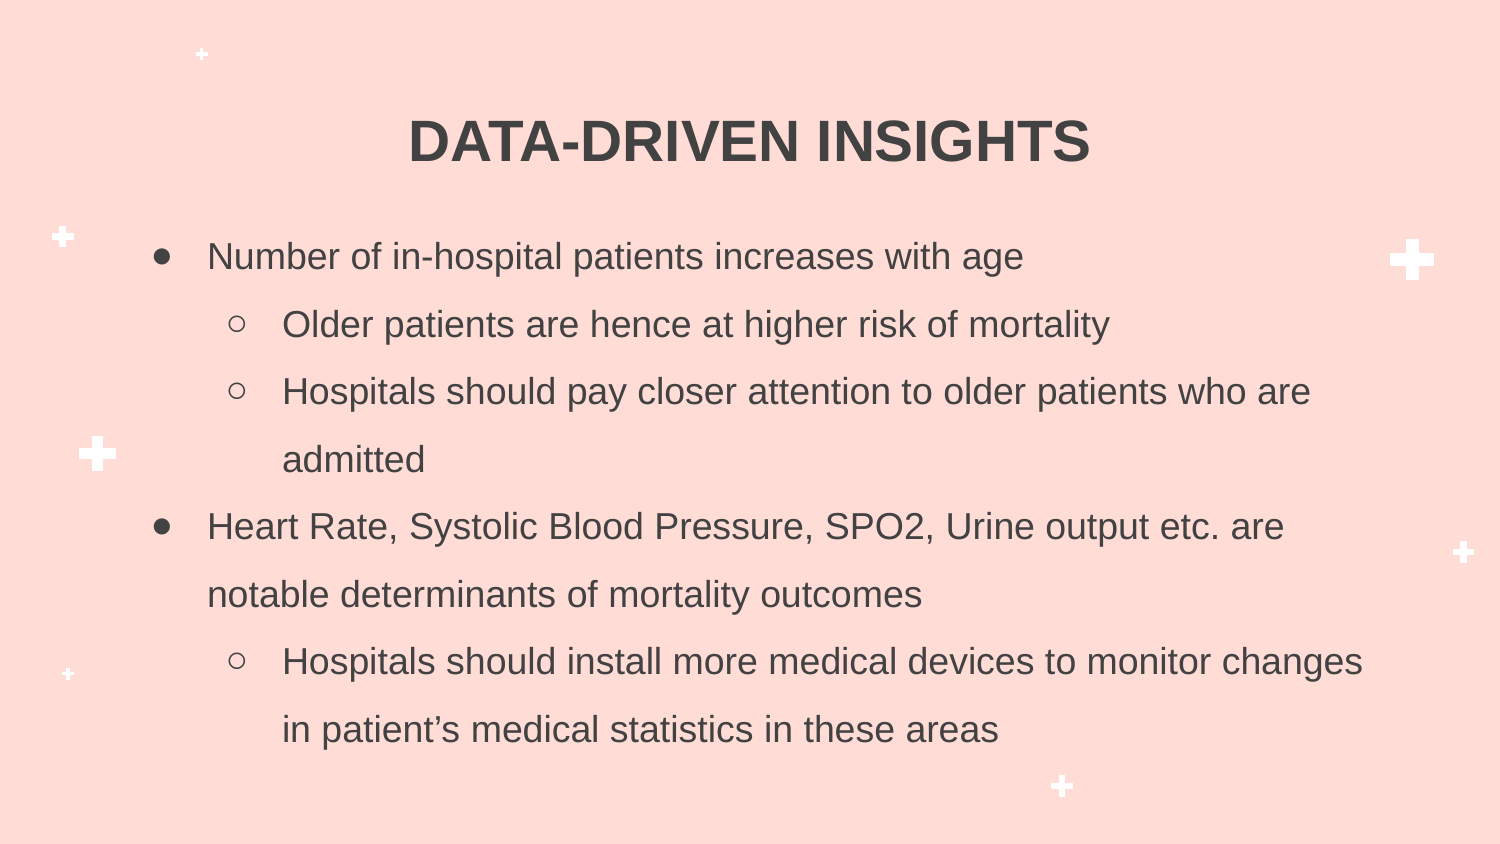

# DATA-DRIVEN INSIGHTS
Number of in-hospital patients increases with age
Older patients are hence at higher risk of mortality
Hospitals should pay closer attention to older patients who are admitted
Heart Rate, Systolic Blood Pressure, SPO2, Urine output etc. are notable determinants of mortality outcomes
Hospitals should install more medical devices to monitor changes in patient’s medical statistics in these areas